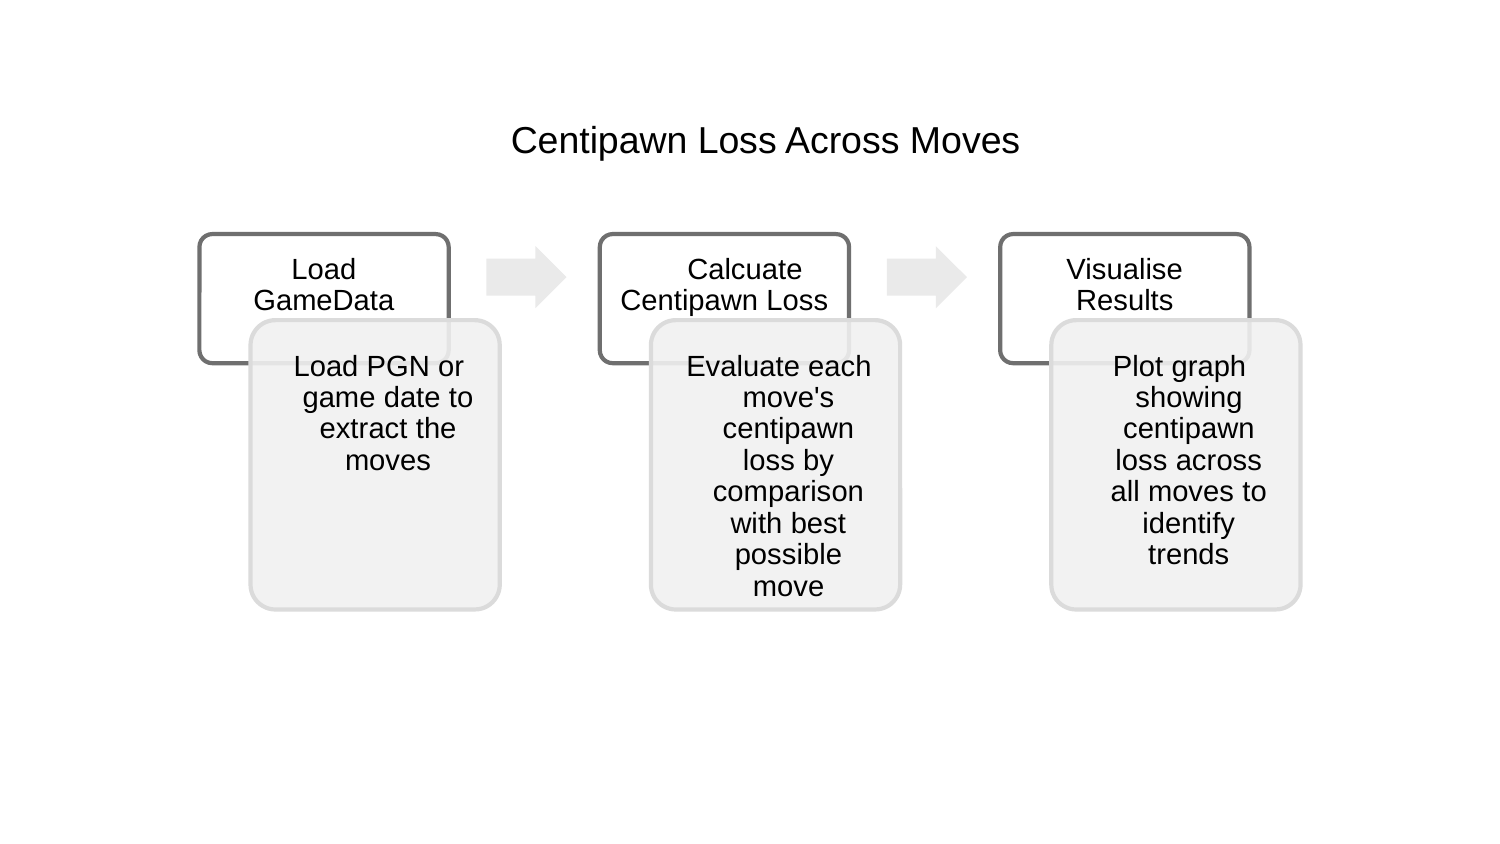

Centipawn Loss Across Moves
Load GameData
Load PGN or game date to extract the moves

     Calcuate Centipawn Loss
Evaluate each move's centipawn loss by comparison with best possible move

Visualise Results
Plot graph showing centipawn loss across all moves to identify trends